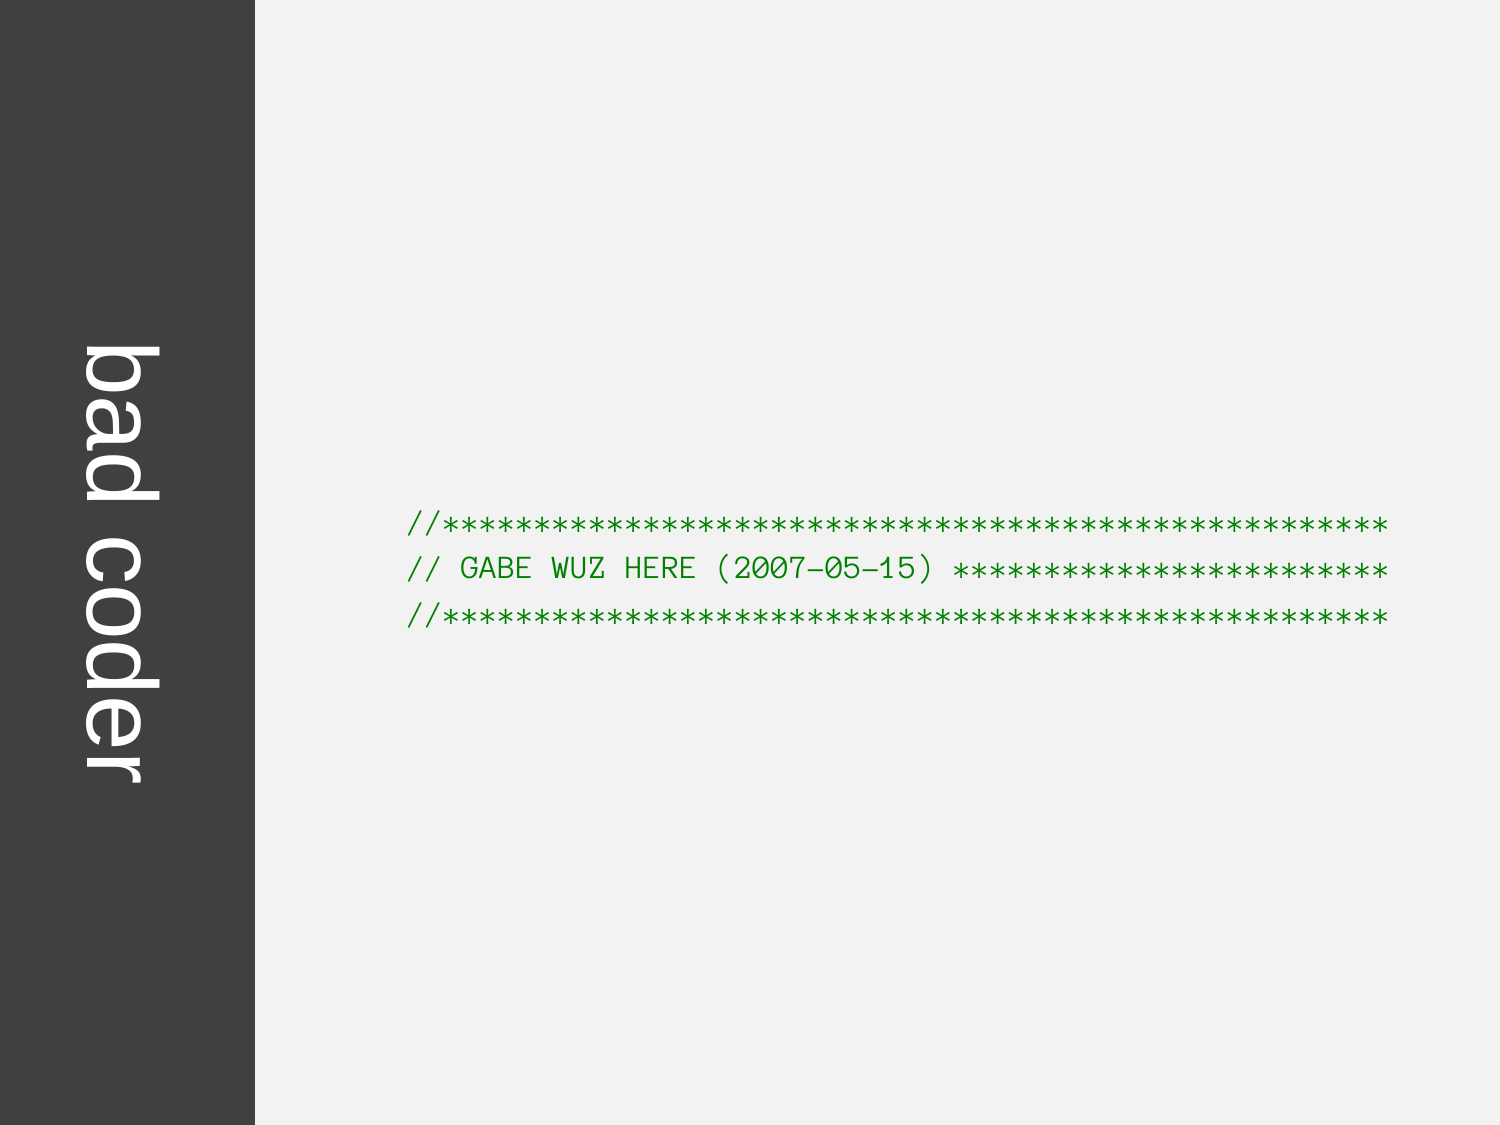

//****************************************************
// GABE WUZ HERE (2007-05-15) ************************
//****************************************************